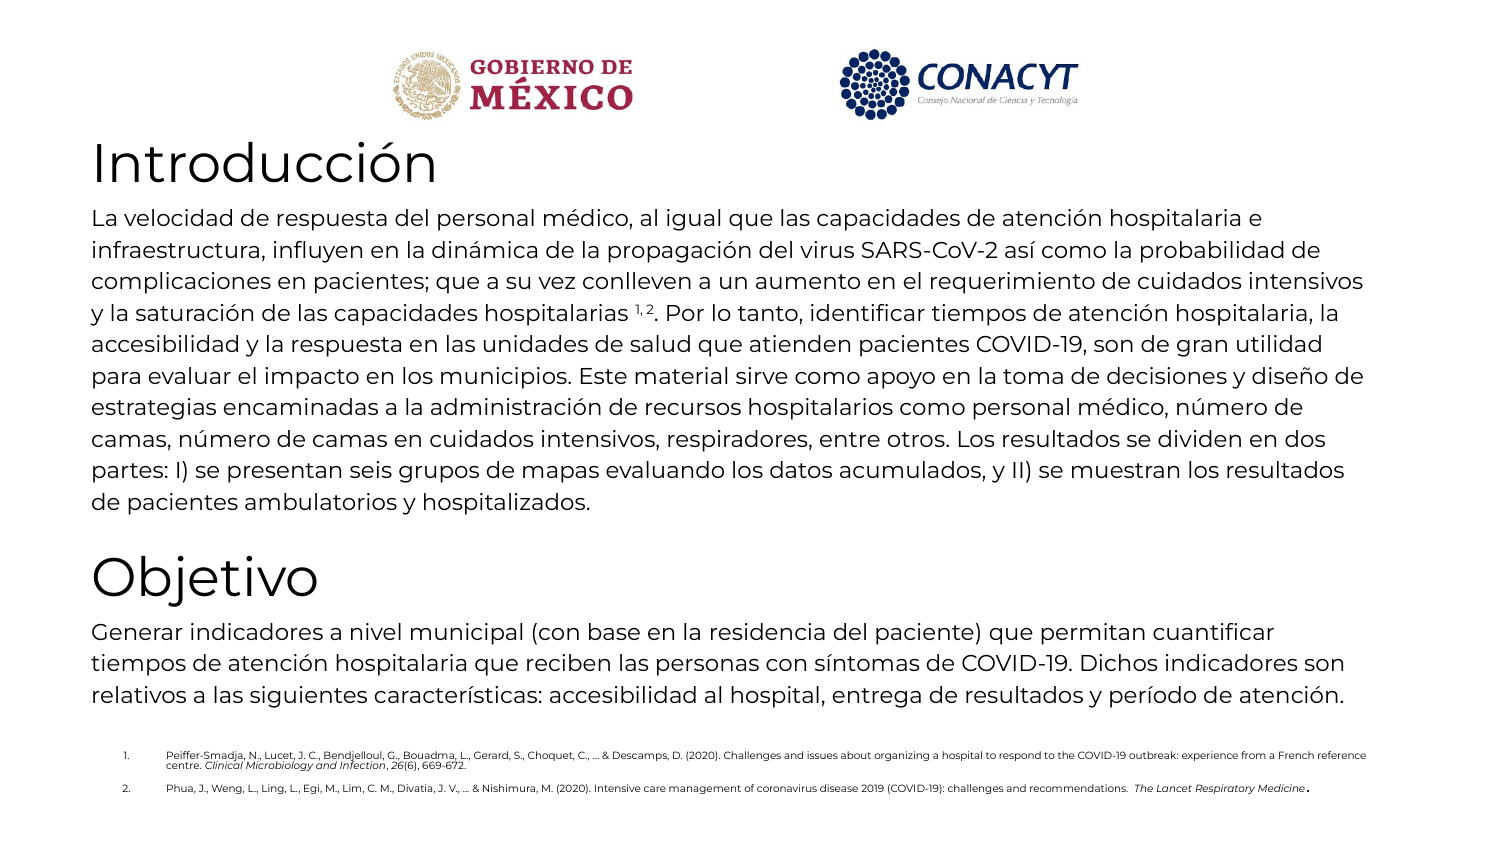

Introducción
La velocidad de respuesta del personal médico, al igual que las capacidades de atención hospitalaria e infraestructura, influyen en la dinámica de la propagación del virus SARS-CoV-2 así como la probabilidad de complicaciones en pacientes; que a su vez conlleven a un aumento en el requerimiento de cuidados intensivos y la saturación de las capacidades hospitalarias 1, 2. Por lo tanto, identificar tiempos de atención hospitalaria, la accesibilidad y la respuesta en las unidades de salud que atienden pacientes COVID-19, son de gran utilidad para evaluar el impacto en los municipios. Este material sirve como apoyo en la toma de decisiones y diseño de estrategias encaminadas a la administración de recursos hospitalarios como personal médico, número de camas, número de camas en cuidados intensivos, respiradores, entre otros. Los resultados se dividen en dos partes: I) se presentan seis grupos de mapas evaluando los datos acumulados, y II) se muestran los resultados de pacientes ambulatorios y hospitalizados.

Objetivo
Generar indicadores a nivel municipal (con base en la residencia del paciente) que permitan cuantificar tiempos de atención hospitalaria que reciben las personas con síntomas de COVID-19. Dichos indicadores son relativos a las siguientes características: accesibilidad al hospital, entrega de resultados y período de atención.

Peiffer-Smadja, N., Lucet, J. C., Bendjelloul, G., Bouadma, L., Gerard, S., Choquet, C., ... & Descamps, D. (2020). Challenges and issues about organizing a hospital to respond to the COVID-19 outbreak: experience from a French reference centre. Clinical Microbiology and Infection, 26(6), 669-672.
Phua, J., Weng, L., Ling, L., Egi, M., Lim, C. M., Divatia, J. V., ... & Nishimura, M. (2020). Intensive care management of coronavirus disease 2019 (COVID-19): challenges and recommendations. The Lancet Respiratory Medicine.